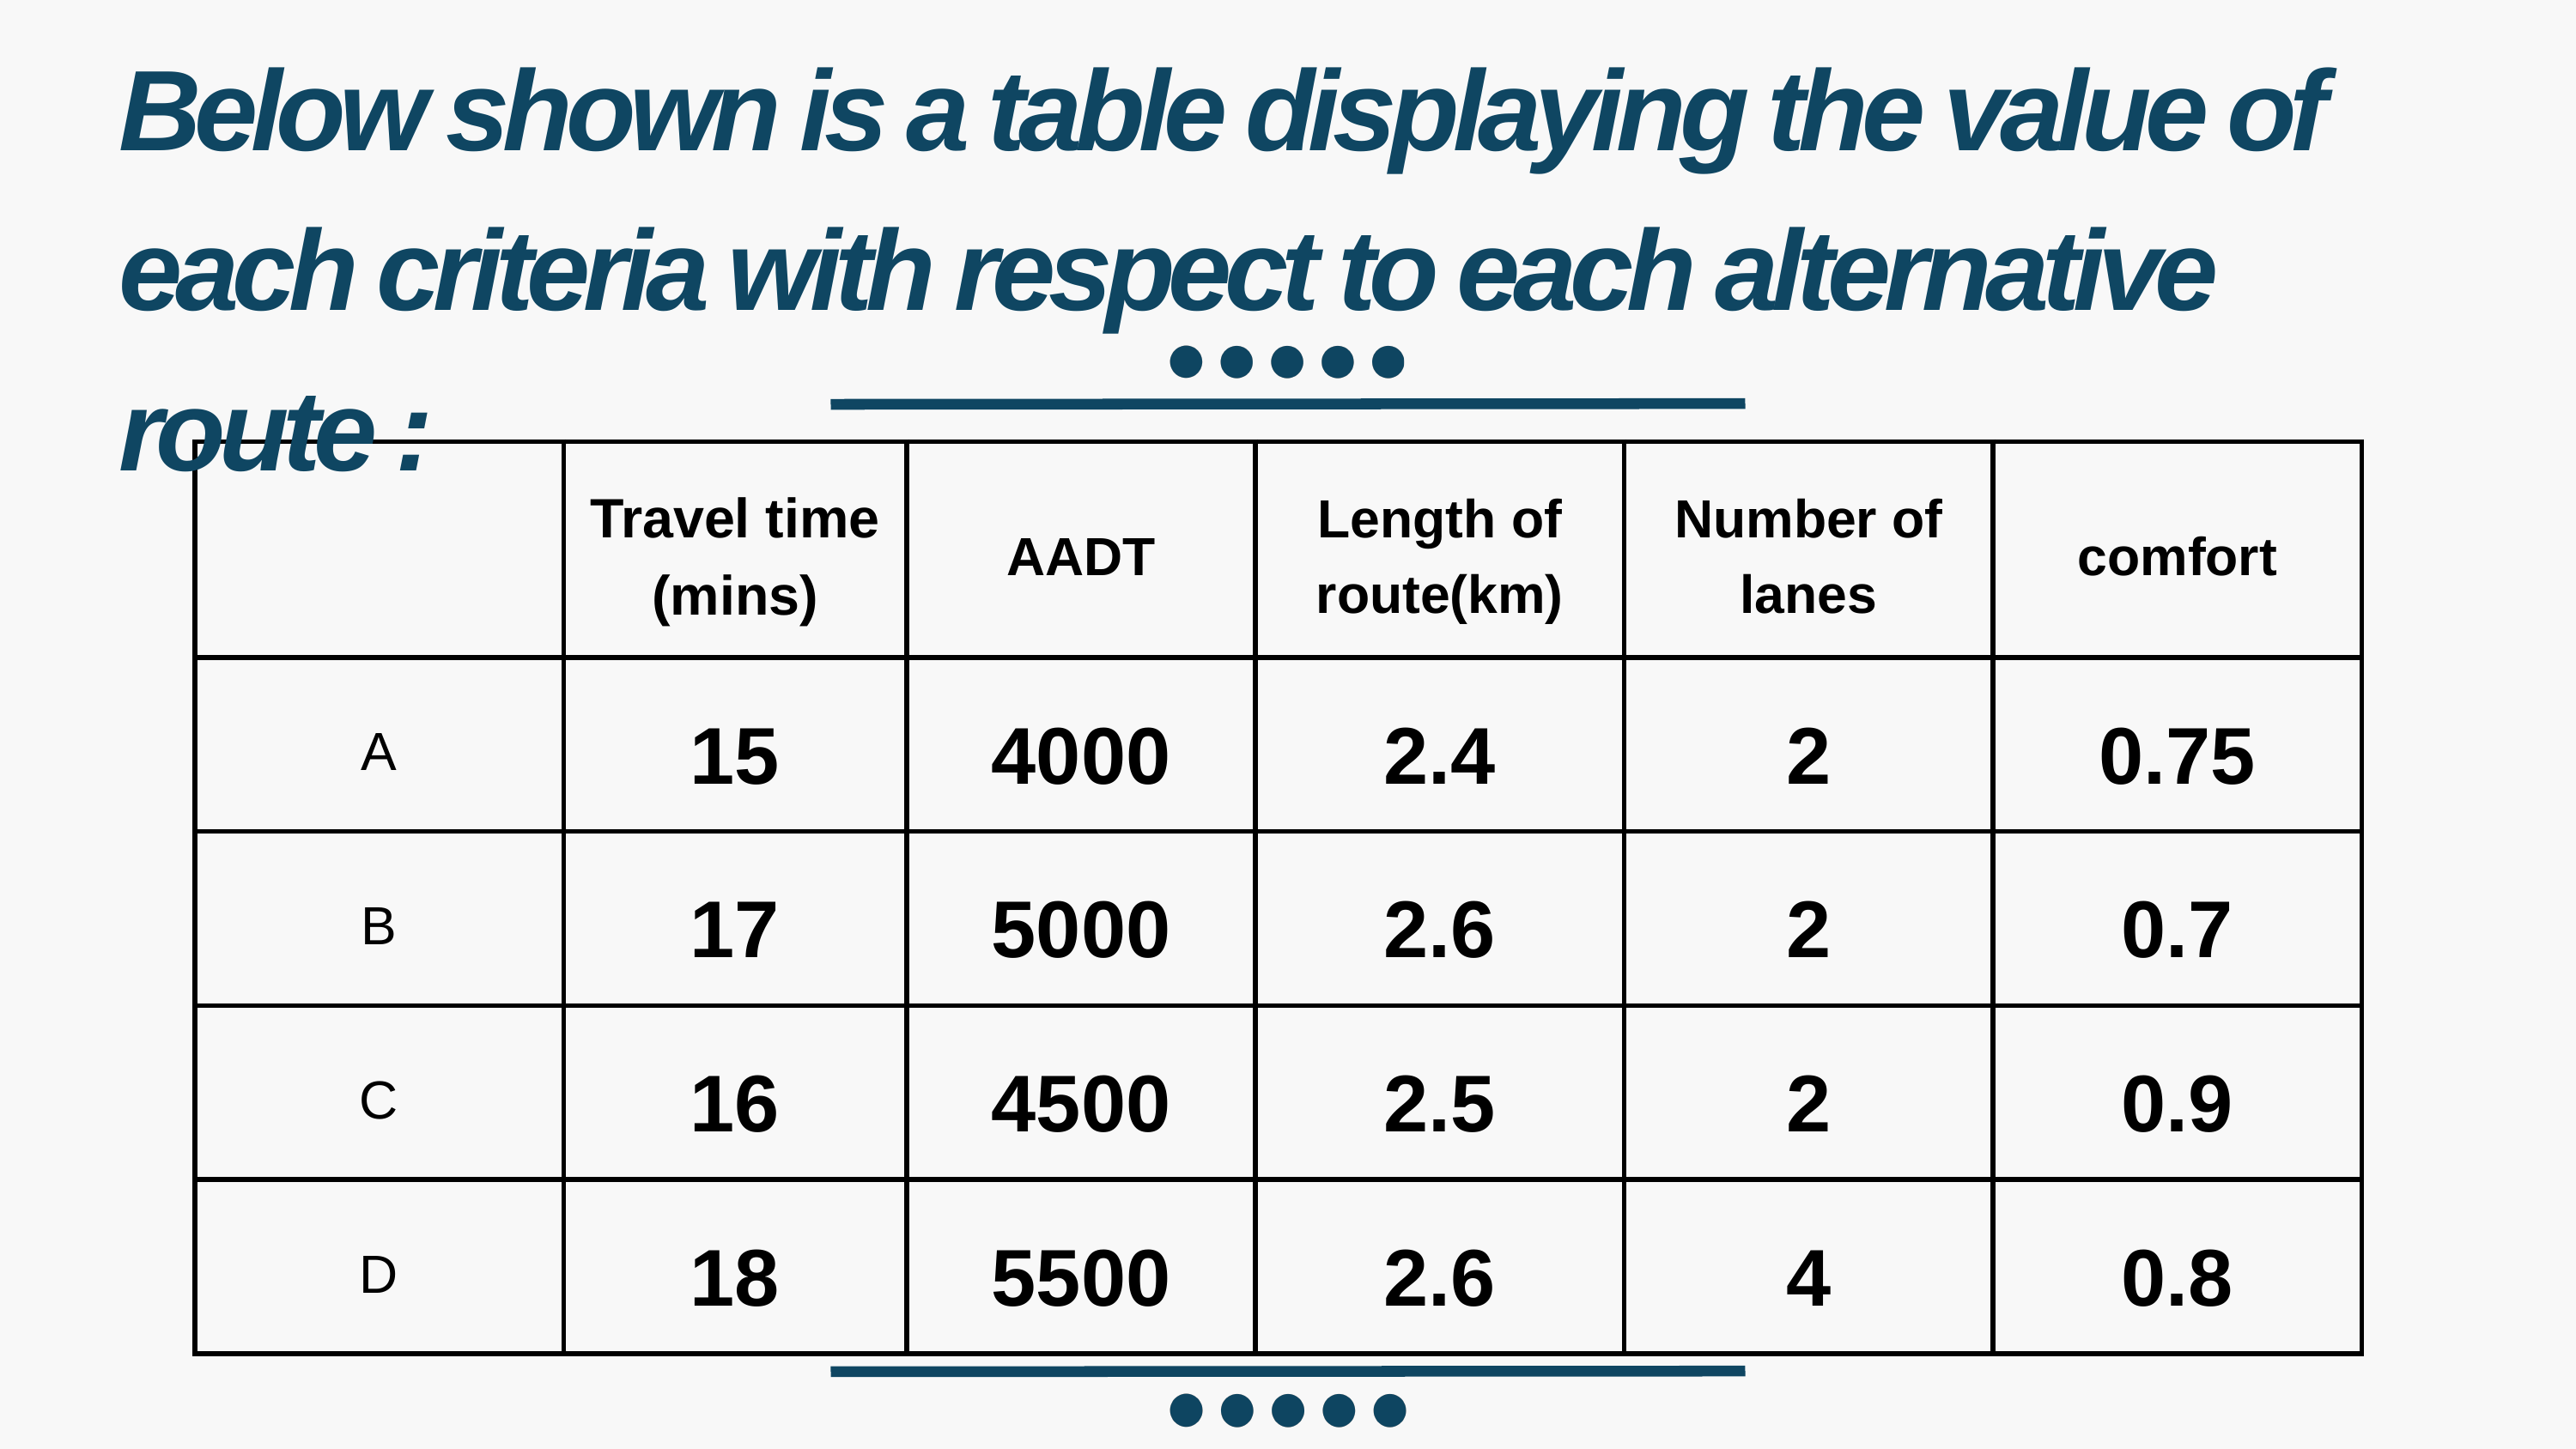

Below shown is a table displaying the value of each criteria with respect to each alternative route :

|  | Travel time (mins) | AADT | Length of route(km) | Number of lanes | comfort |
| --- | --- | --- | --- | --- | --- |
| A | 15 | 4000 | 2.4 | 2 | 0.75 |
| B | 17 | 5000 | 2.6 | 2 | 0.7 |
| C | 16 | 4500 | 2.5 | 2 | 0.9 |
| D | 18 | 5500 | 2.6 | 4 | 0.8 |